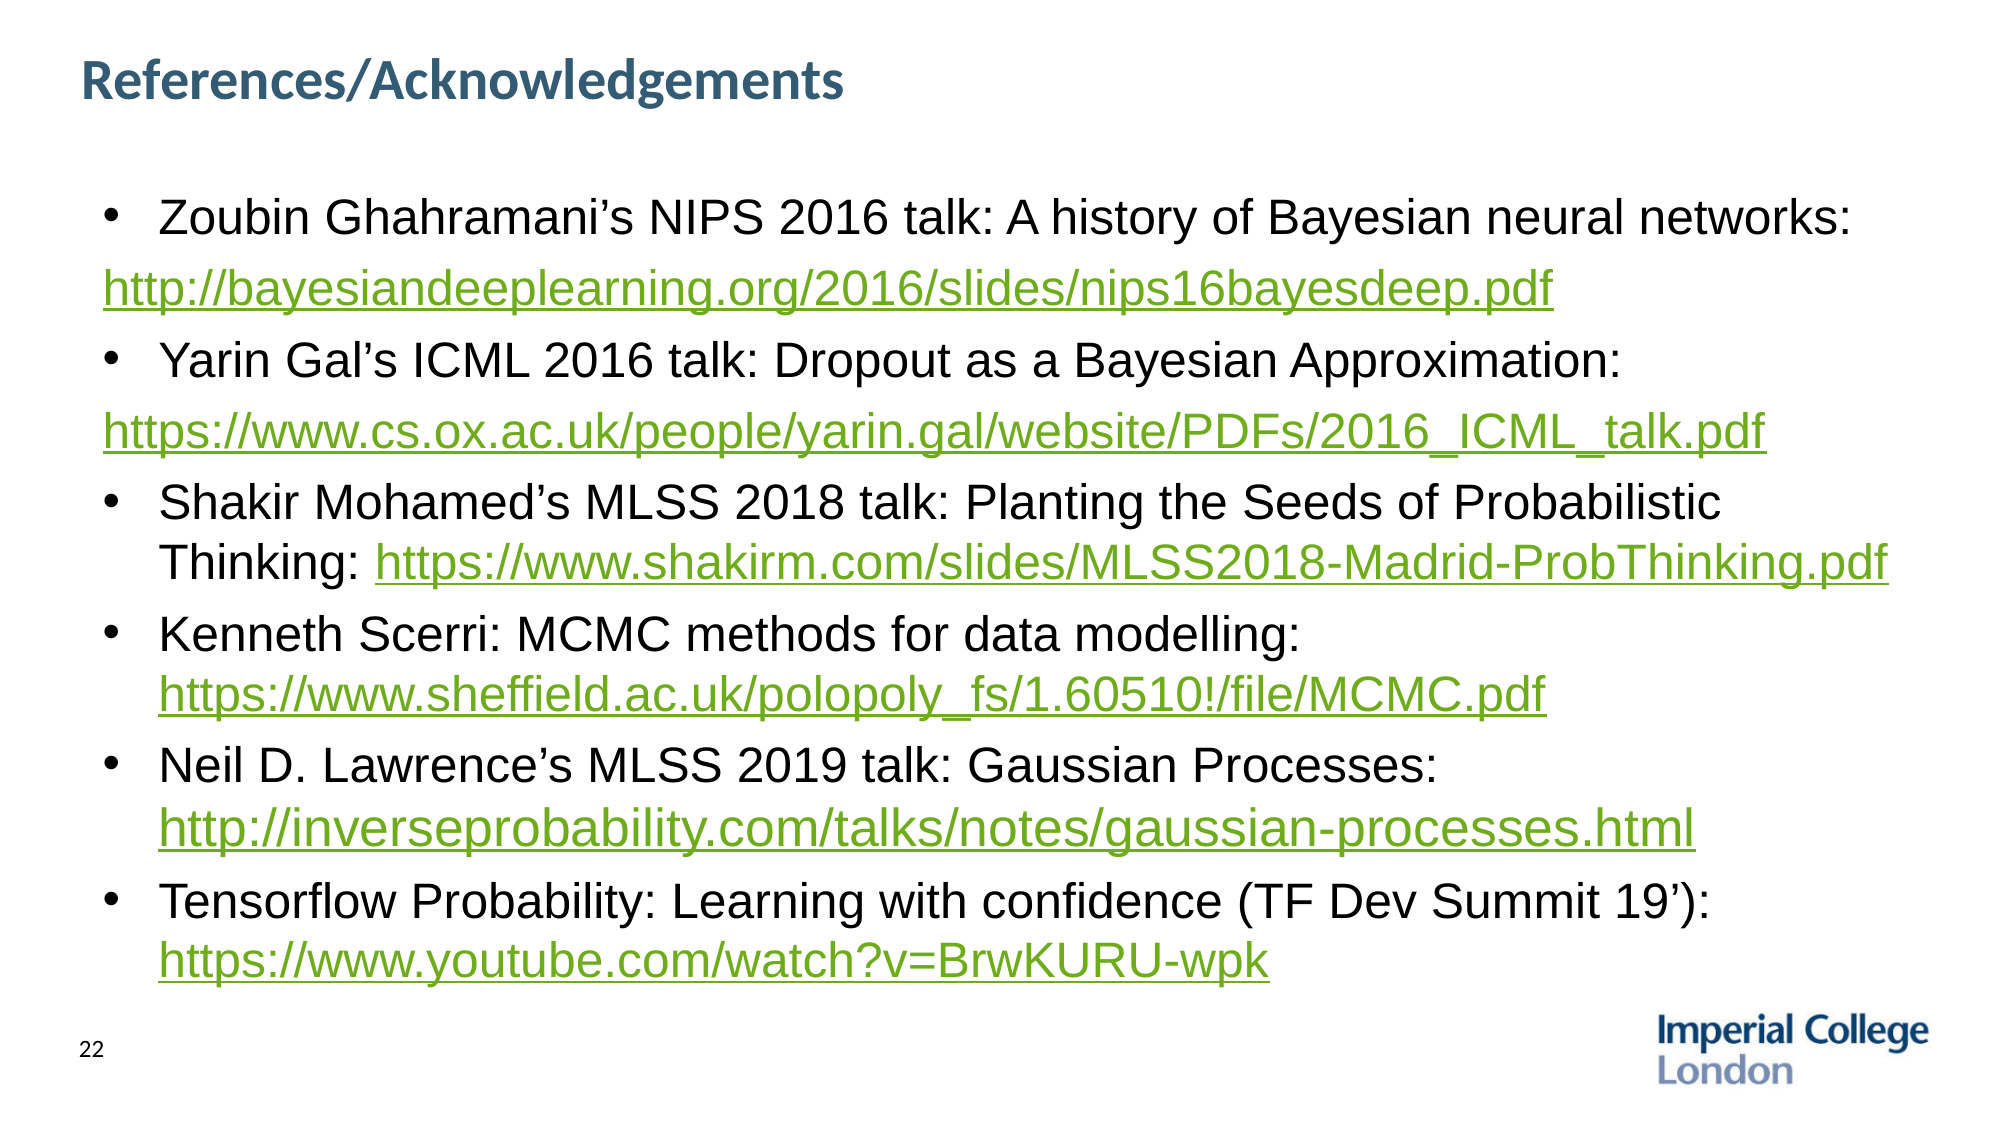

# References/Acknowledgements
Zoubin Ghahramani’s NIPS 2016 talk: A history of Bayesian neural networks:
http://bayesiandeeplearning.org/2016/slides/nips16bayesdeep.pdf
Yarin Gal’s ICML 2016 talk: Dropout as a Bayesian Approximation:
https://www.cs.ox.ac.uk/people/yarin.gal/website/PDFs/2016_ICML_talk.pdf
Shakir Mohamed’s MLSS 2018 talk: Planting the Seeds of Probabilistic Thinking: https://www.shakirm.com/slides/MLSS2018-Madrid-ProbThinking.pdf
Kenneth Scerri: MCMC methods for data modelling: https://www.sheffield.ac.uk/polopoly_fs/1.60510!/file/MCMC.pdf
Neil D. Lawrence’s MLSS 2019 talk: Gaussian Processes: http://inverseprobability.com/talks/notes/gaussian-processes.html
Tensorflow Probability: Learning with confidence (TF Dev Summit 19’): https://www.youtube.com/watch?v=BrwKURU-wpk